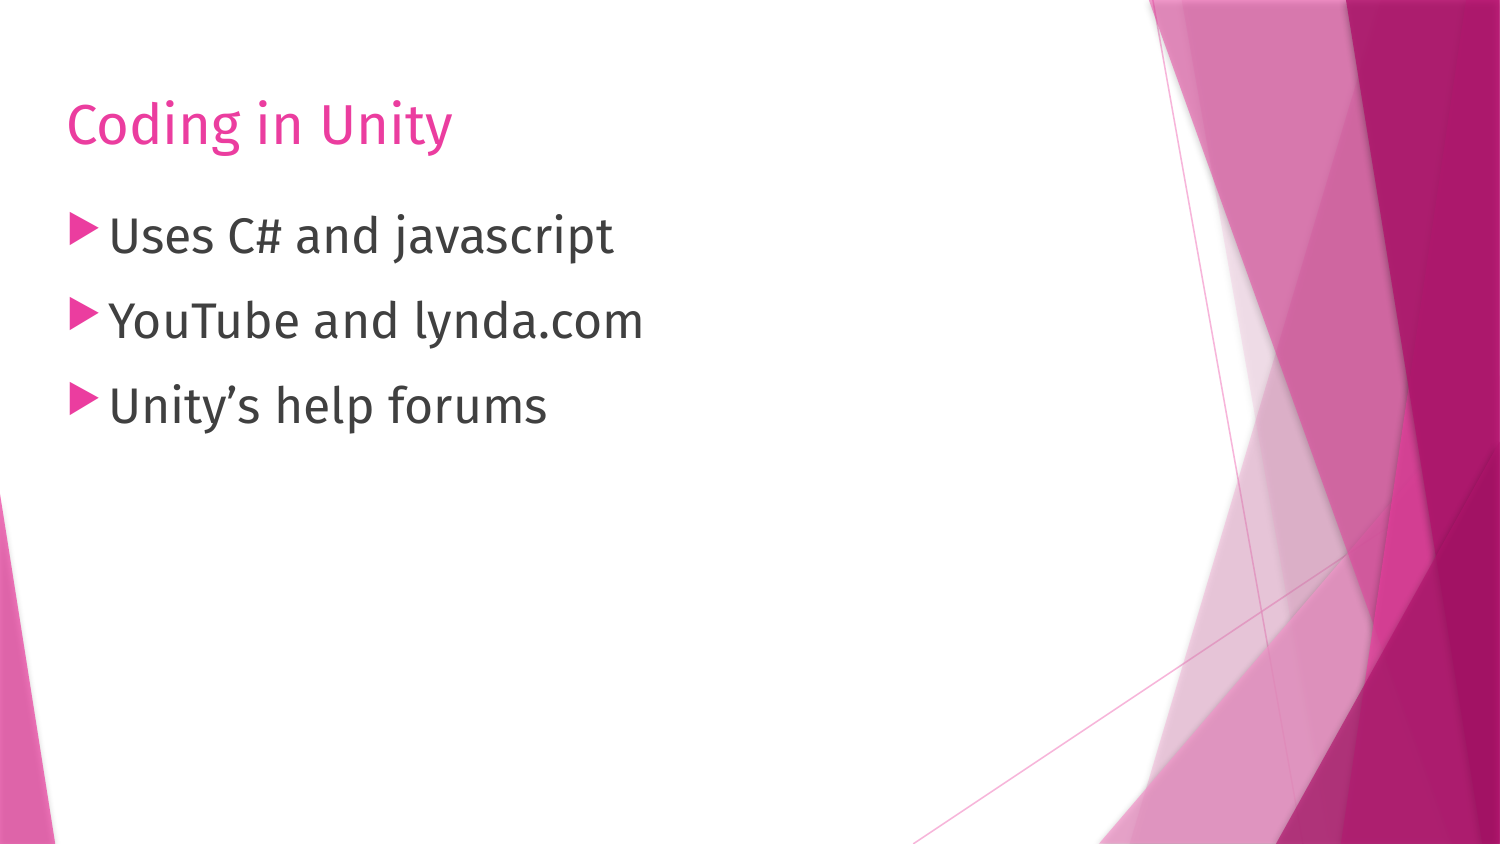

# Coding in Unity
Uses C# and javascript
YouTube and lynda.com
Unity’s help forums